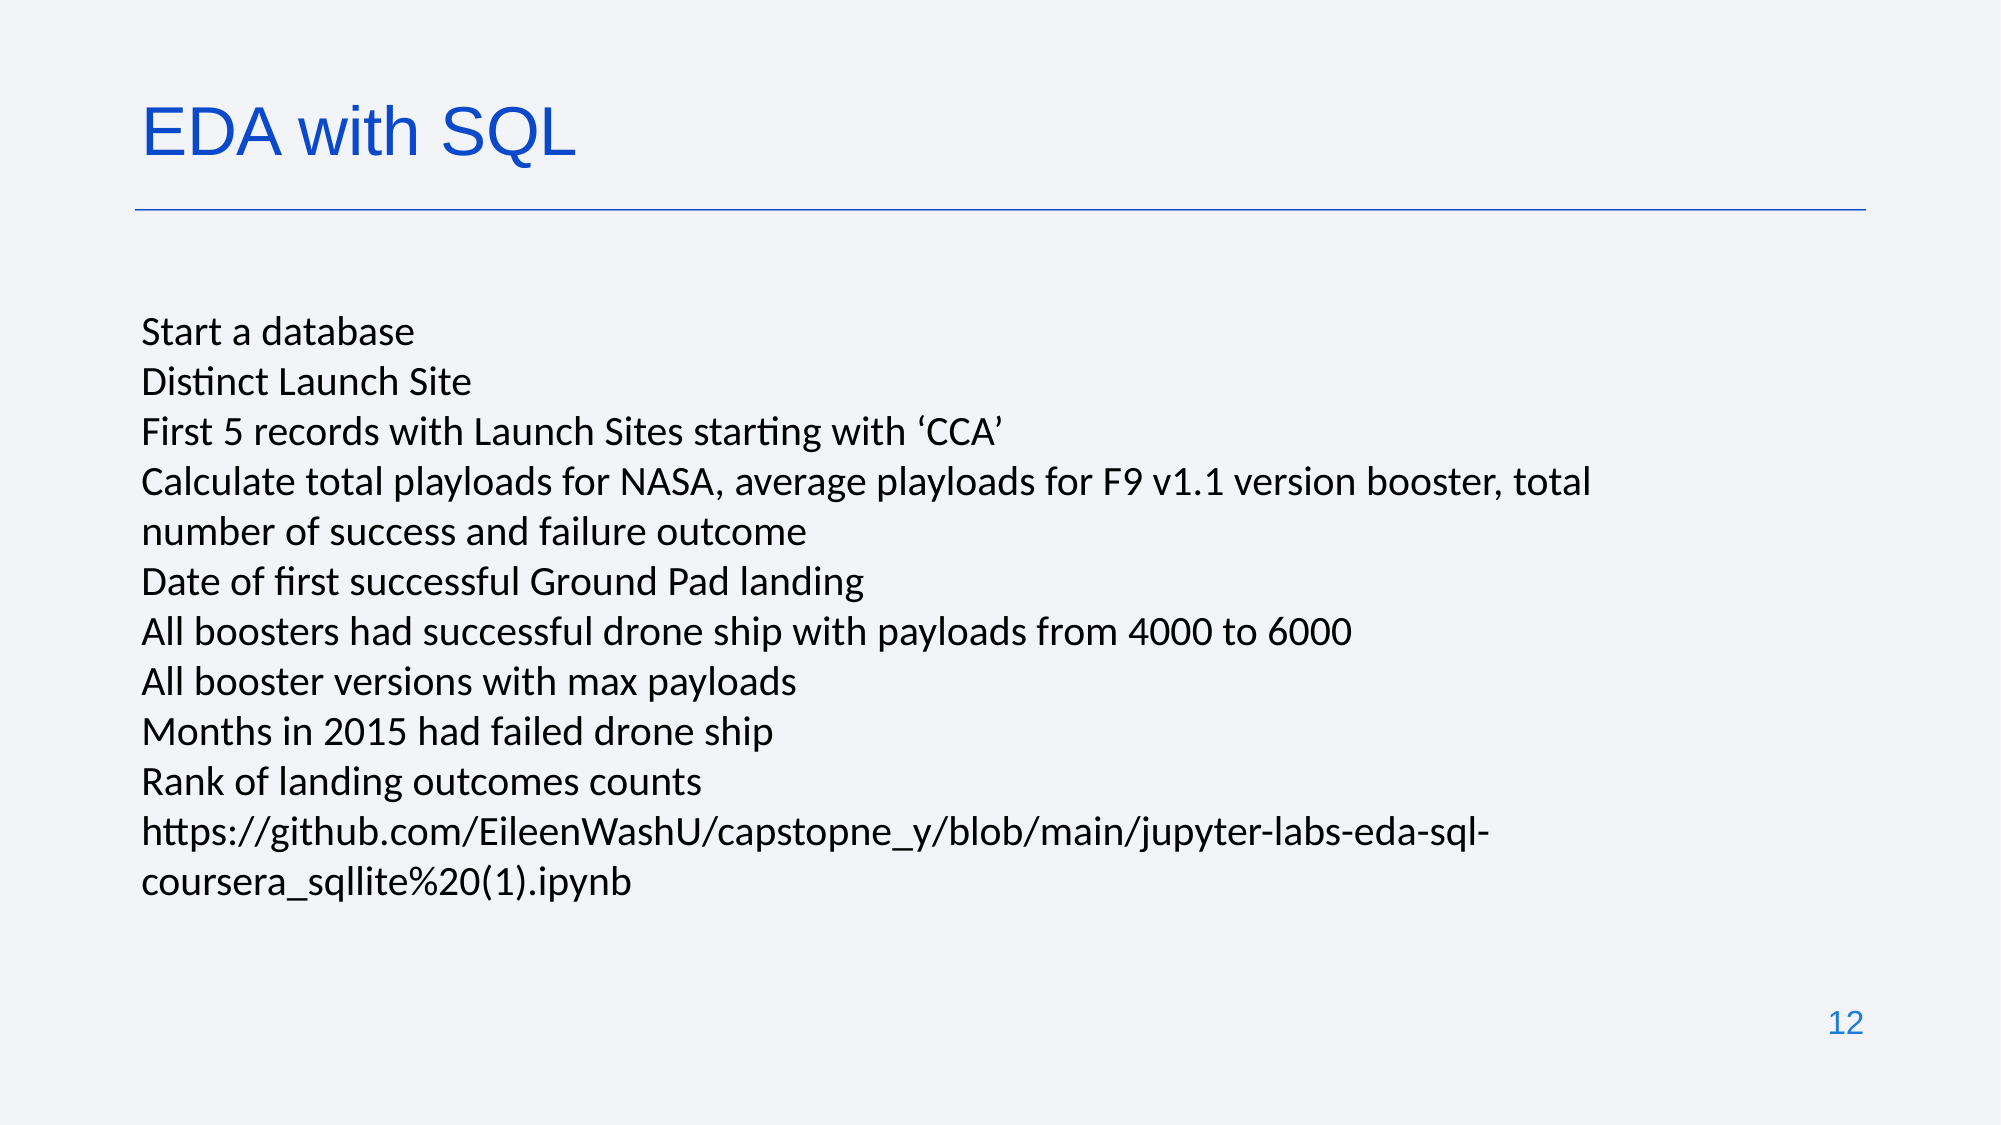

EDA with SQL
Start a database
Distinct Launch Site
First 5 records with Launch Sites starting with ‘CCA’
Calculate total playloads for NASA, average playloads for F9 v1.1 version booster, total number of success and failure outcome
Date of first successful Ground Pad landing
All boosters had successful drone ship with payloads from 4000 to 6000
All booster versions with max payloads
Months in 2015 had failed drone ship
Rank of landing outcomes counts
https://github.com/EileenWashU/capstopne_y/blob/main/jupyter-labs-eda-sql-coursera_sqllite%20(1).ipynb

12